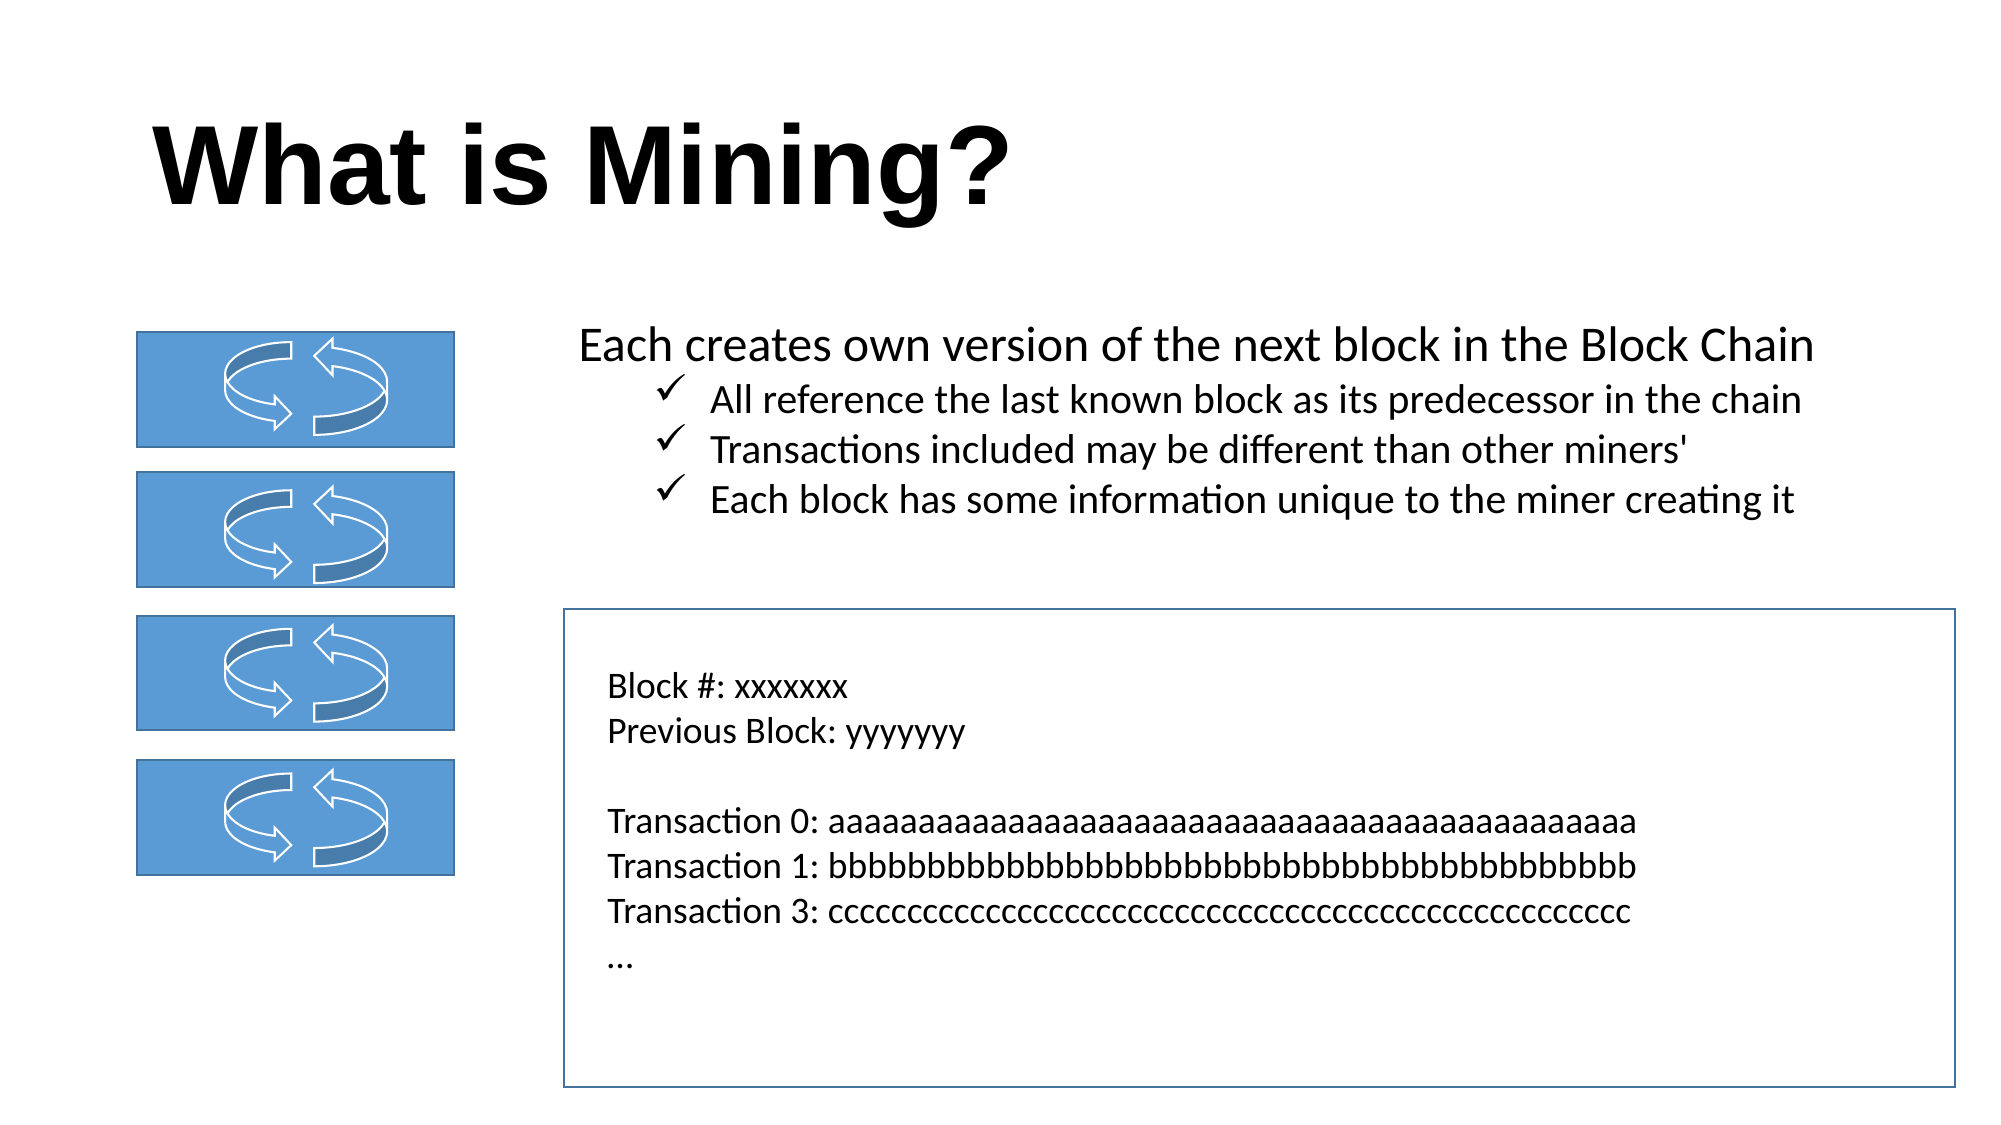

# What is Mining?
Each creates own version of the next block in the Block Chain
All reference the last known block as its predecessor in the chain
Transactions included may be different than other miners'
Each block has some information unique to the miner creating it

Block #: xxxxxxx
Previous Block: yyyyyyy

Transaction 0: aaaaaaaaaaaaaaaaaaaaaaaaaaaaaaaaaaaaaaaaaaaaa
Transaction 1: bbbbbbbbbbbbbbbbbbbbbbbbbbbbbbbbbbbbbbbbb
Transaction 3: ccccccccccccccccccccccccccccccccccccccccccccccccccc
…